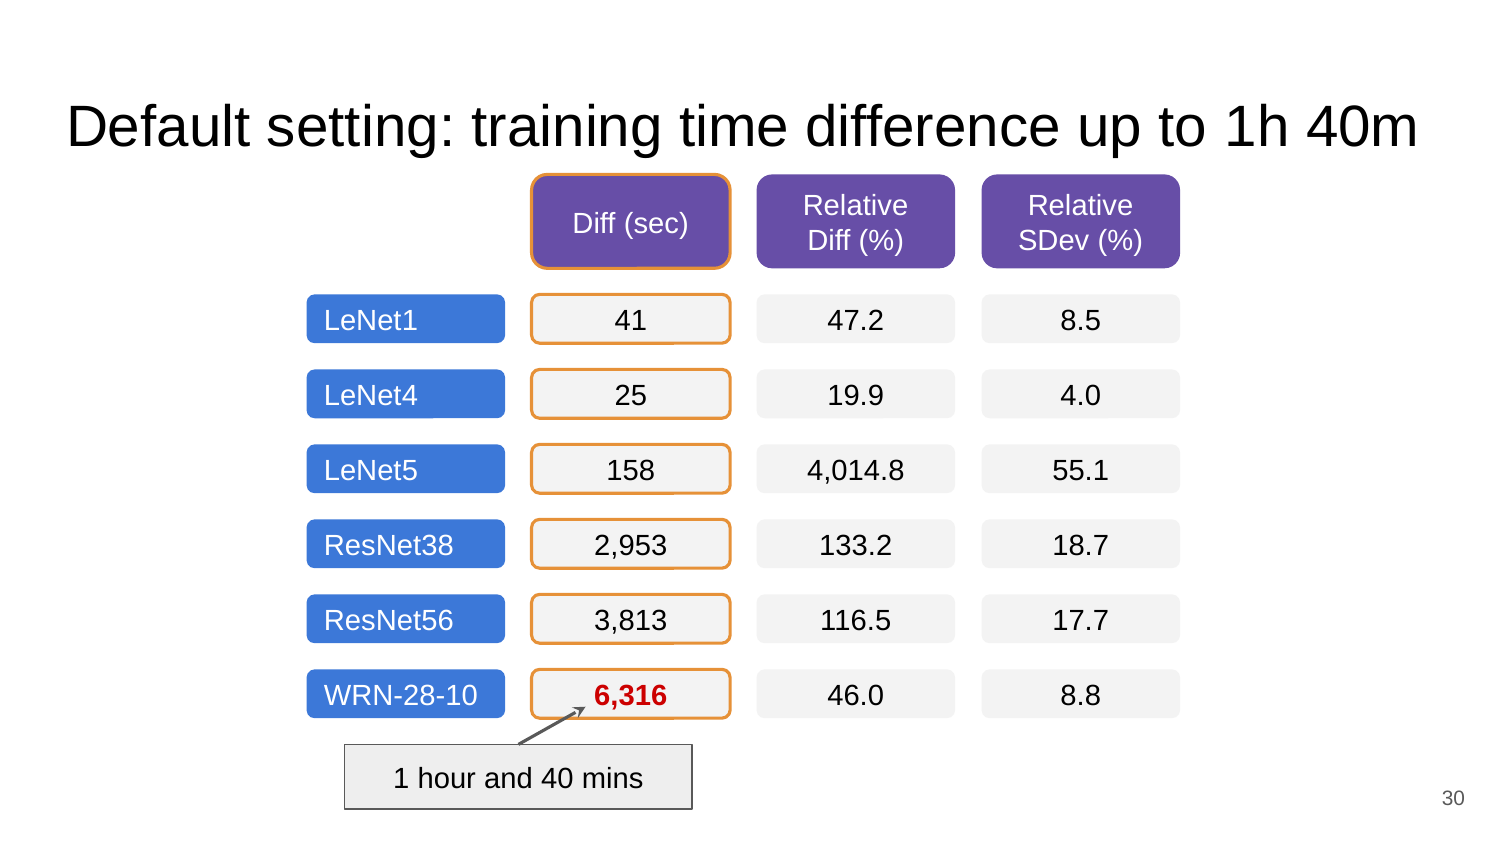

# Default setting: training time difference up to 1h 40m
Diff (sec)
Relative
Diff (%)
Relative SDev (%)
LeNet1
41
47.2
8.5
LeNet4
25
19.9
4.0
LeNet5
158
4,014.8
55.1
ResNet38
2,953
133.2
18.7
ResNet56
3,813
116.5
17.7
WRN-28-10
6,316
46.0
8.8
1 hour and 40 mins
30